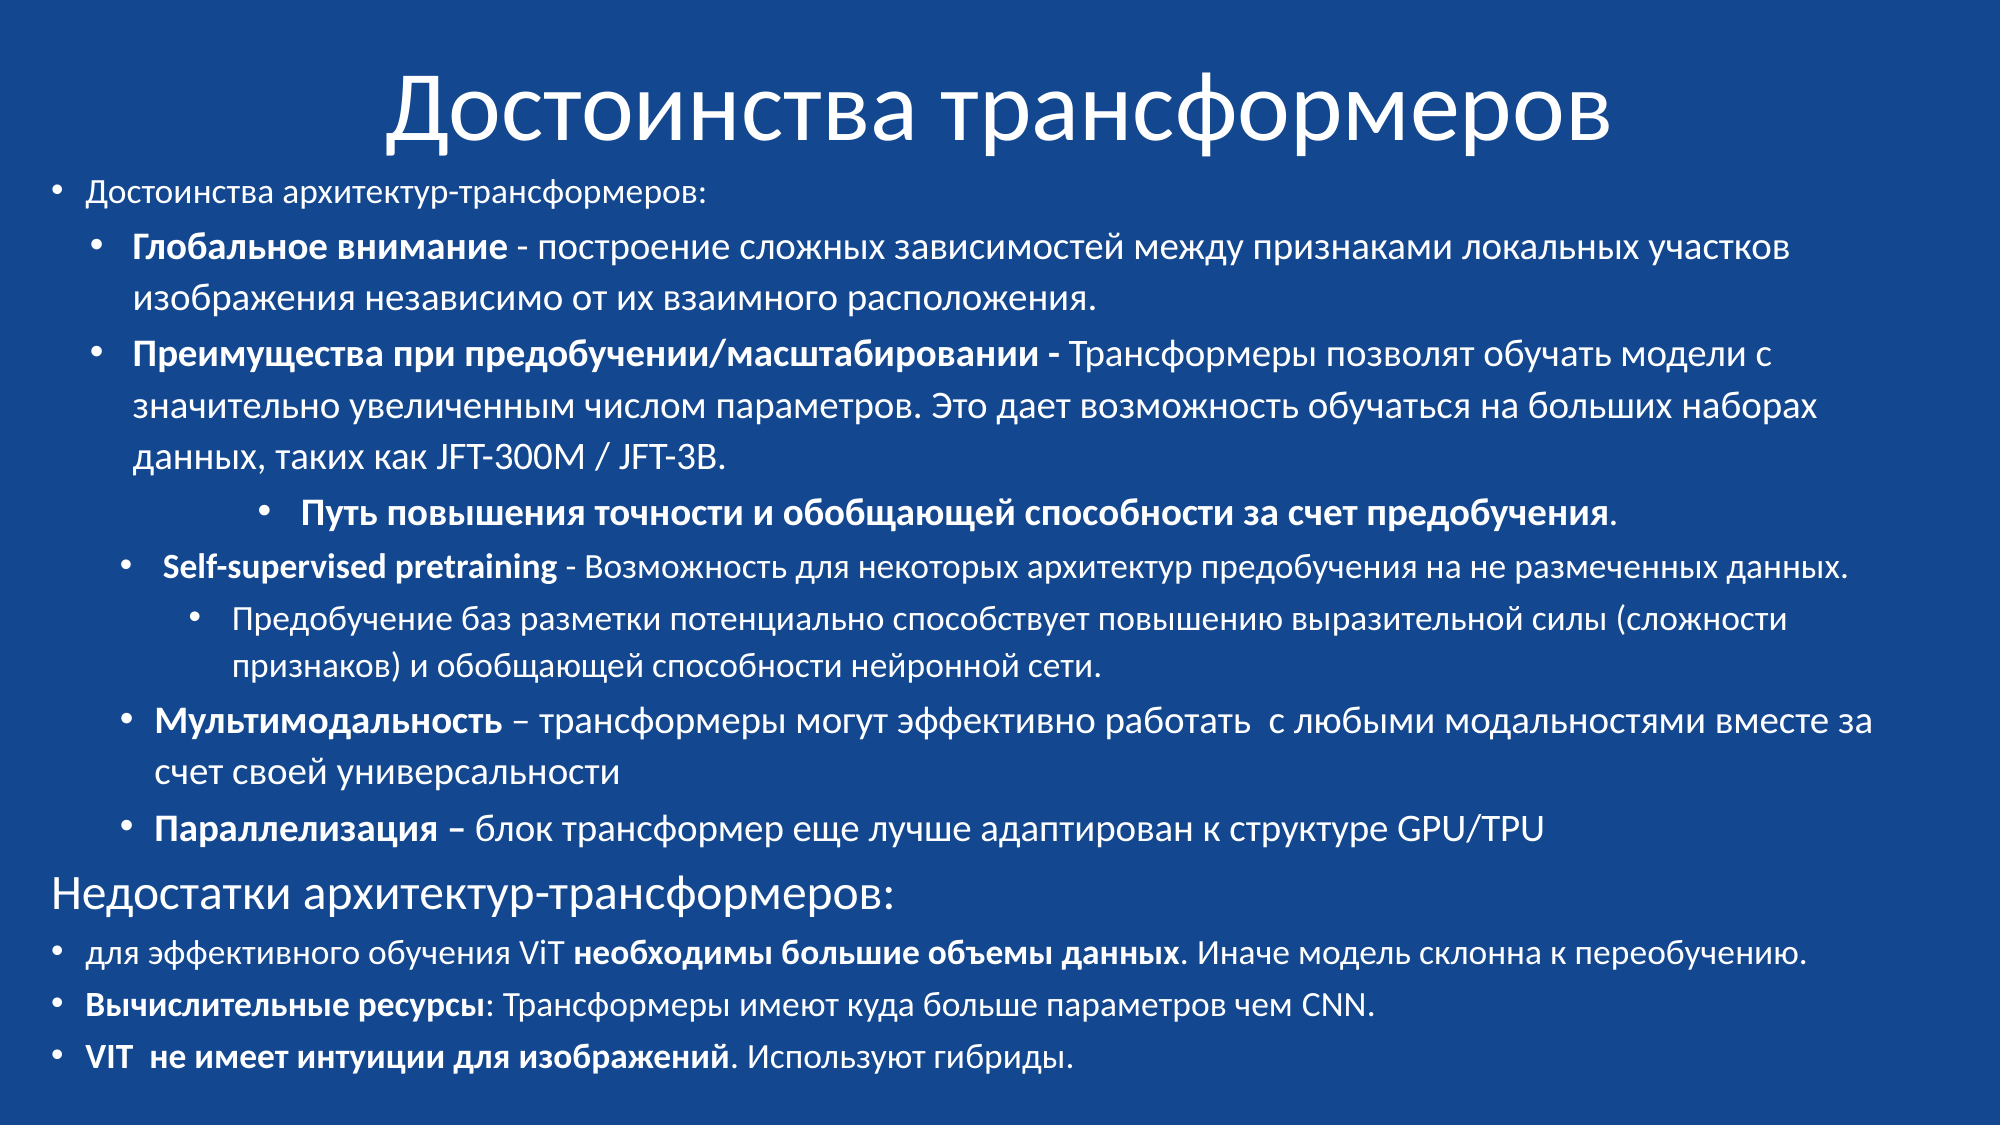

# Достоинства трансформеров
Достоинства архитектур-трансформеров:
Глобальное внимание - построение сложных зависимостей между признаками локальных участков изображения независимо от их взаимного расположения.
Преимущества при предобучении/масштабировании - Трансформеры позволят обучать модели с значительно увеличенным числом параметров. Это дает возможность обучаться на больших наборах данных, таких как JFT-300M / JFT-3B.
Путь повышения точности и обобщающей способности за счет предобучения.
Self-supervised pretraining - Возможность для некоторых архитектур предобучения на не размеченных данных.
Предобучение баз разметки потенциально способствует повышению выразительной силы (сложности признаков) и обобщающей способности нейронной сети.
Мультимодальность – трансформеры могут эффективно работать  с любыми модальностями вместе за счет своей универсальности
Параллелизация – блок трансформер еще лучше адаптирован к структуре GPU/TPU
Недостатки архитектур-трансформеров:
для эффективного обучения ViT необходимы большие объемы данных. Иначе модель склонна к переобучению.
Вычислительные ресурсы: Трансформеры имеют куда больше параметров чем CNN.
VIT  не имеет интуиции для изображений. Используют гибриды.